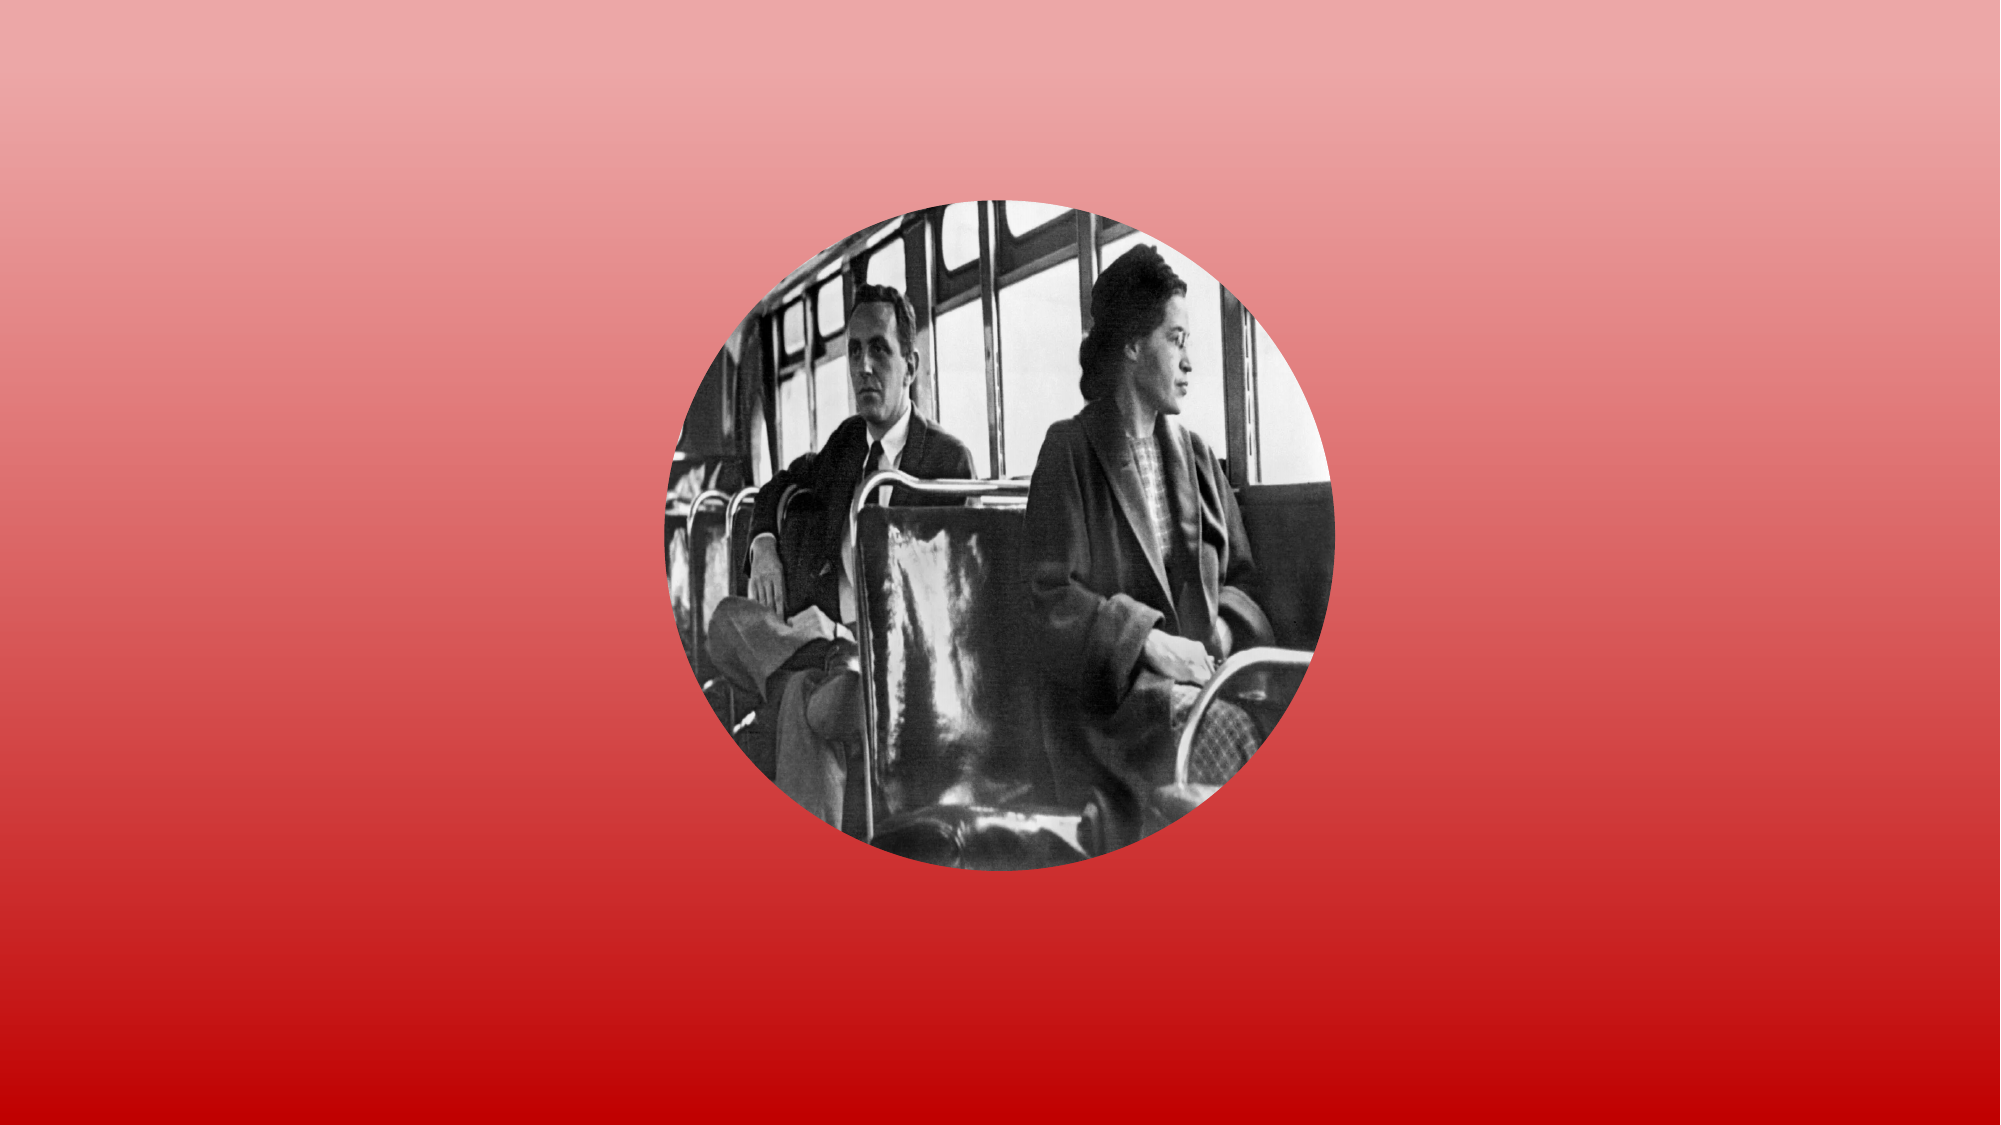

I knew
someone had to take
the first step
and I made up my mind
not to move.